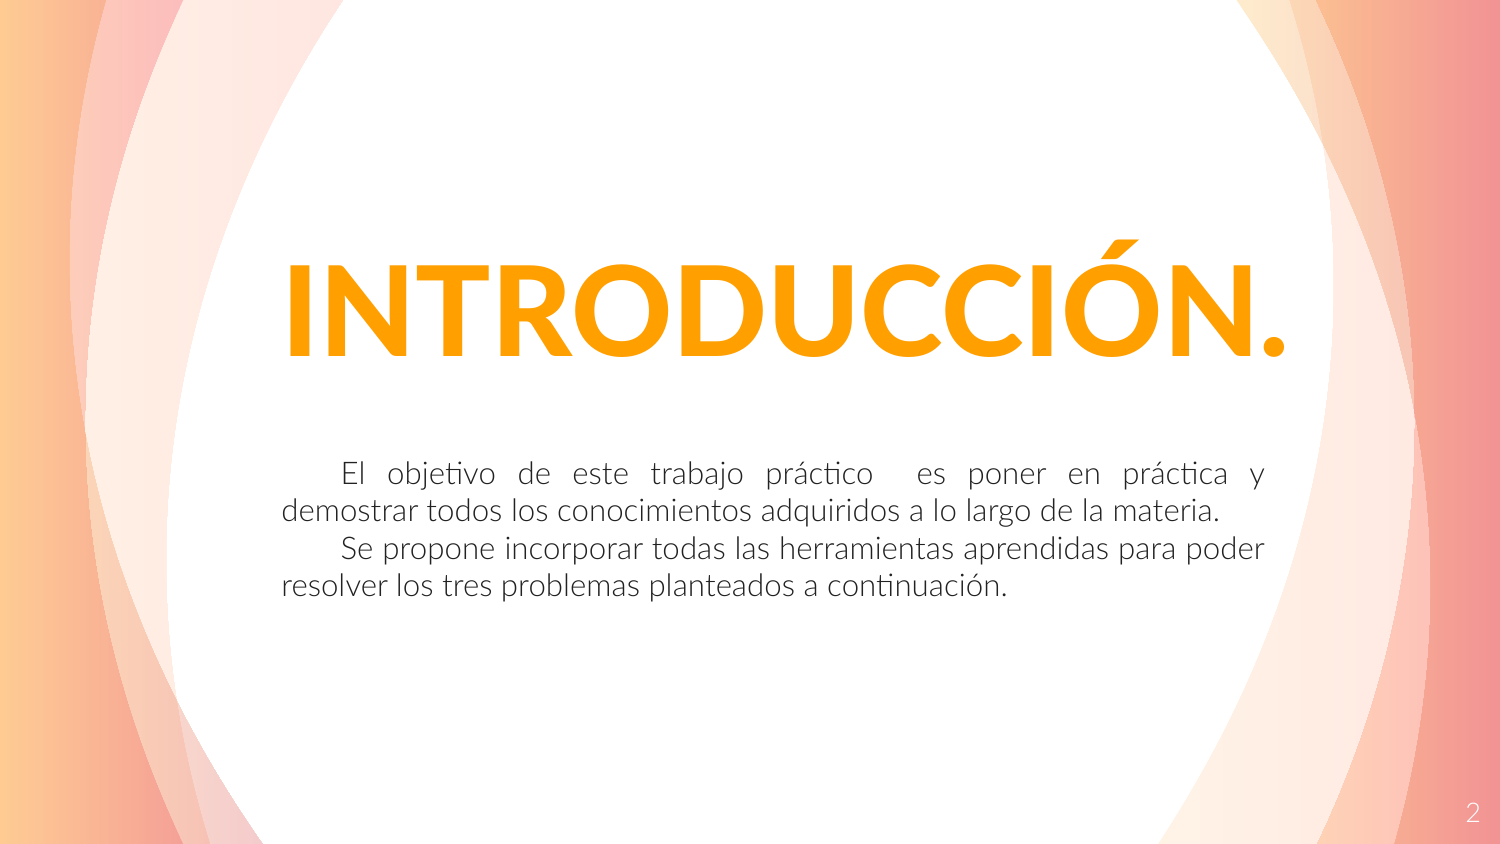

INTRODUCCIÓN.
El objetivo de este trabajo práctico  es poner en práctica y demostrar todos los conocimientos adquiridos a lo largo de la materia.
Se propone incorporar todas las herramientas aprendidas para poder resolver los tres problemas planteados a continuación.

2